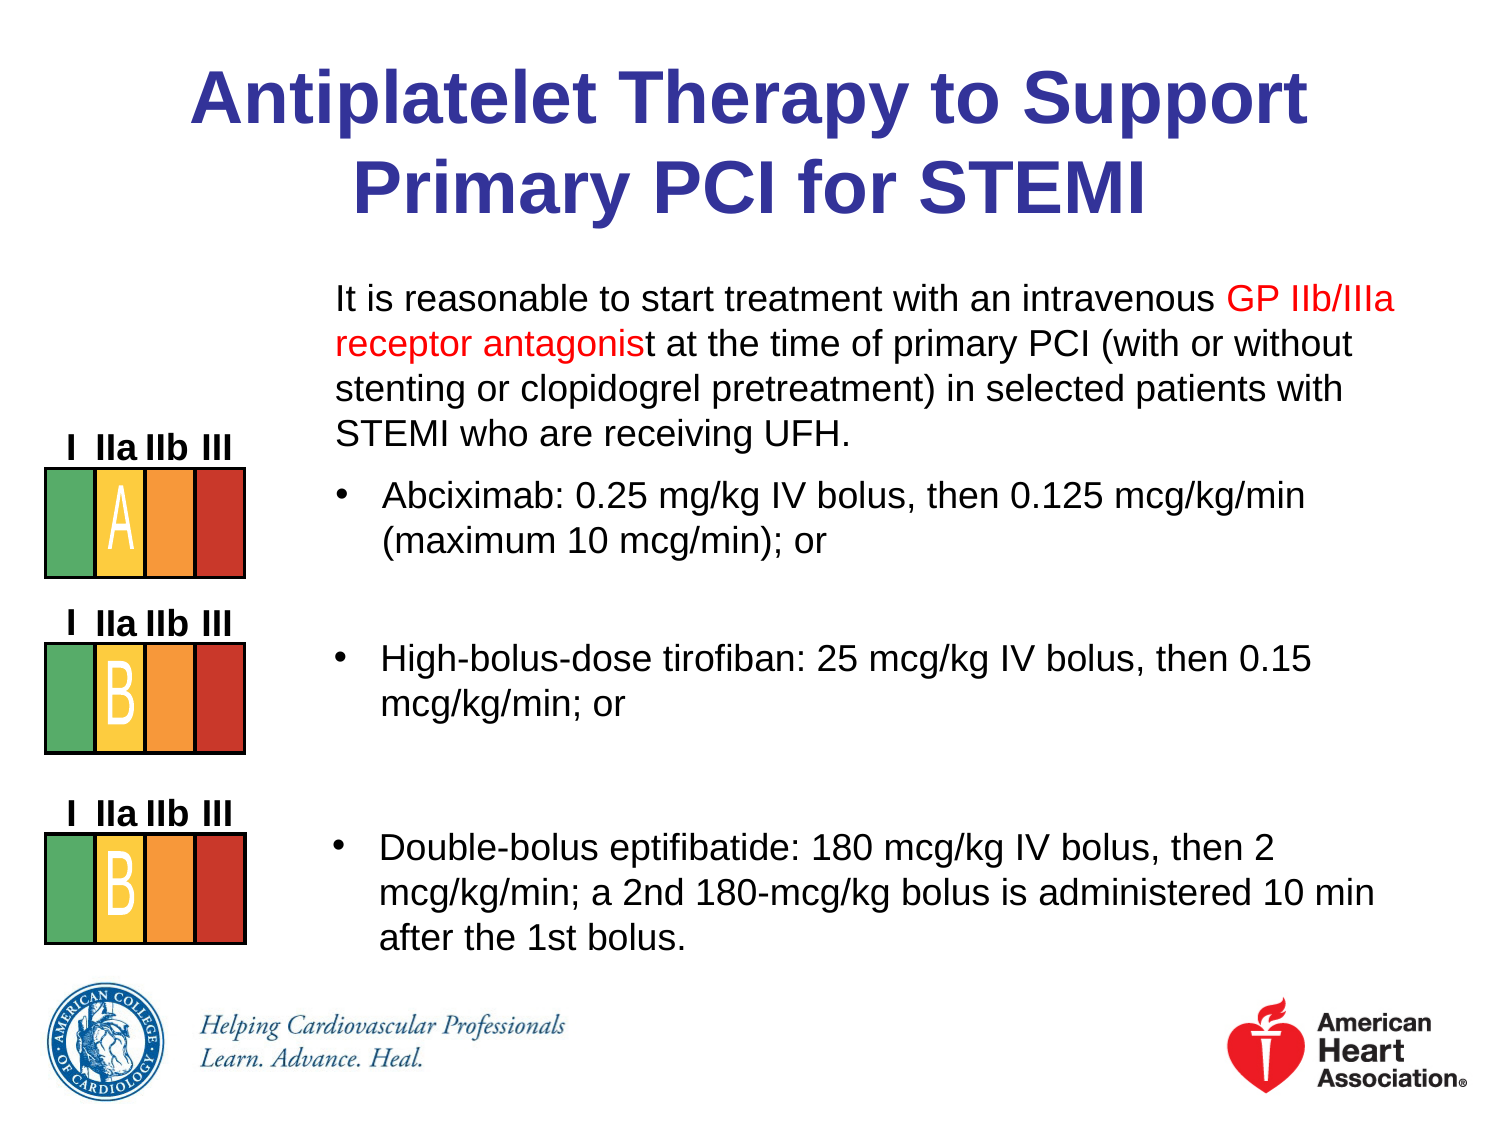

# Antiplatelet Therapy to Support Primary PCI for STEMI
It is reasonable to start treatment with an intravenous GP IIb/IIIa receptor antagonist at the time of primary PCI (with or without stenting or clopidogrel pretreatment) in selected patients with STEMI who are receiving UFH.
I
IIa
IIb
III

A
Abciximab: 0.25 mg/kg IV bolus, then 0.125 mcg/kg/min (maximum 10 mcg/min); or
I
IIa
IIb
III

B
High-bolus-dose tirofiban: 25 mcg/kg IV bolus, then 0.15 mcg/kg/min; or
I
IIa
IIb
III

B
Double-bolus eptifibatide: 180 mcg/kg IV bolus, then 2 mcg/kg/min; a 2nd 180-mcg/kg bolus is administered 10 min after the 1st bolus.